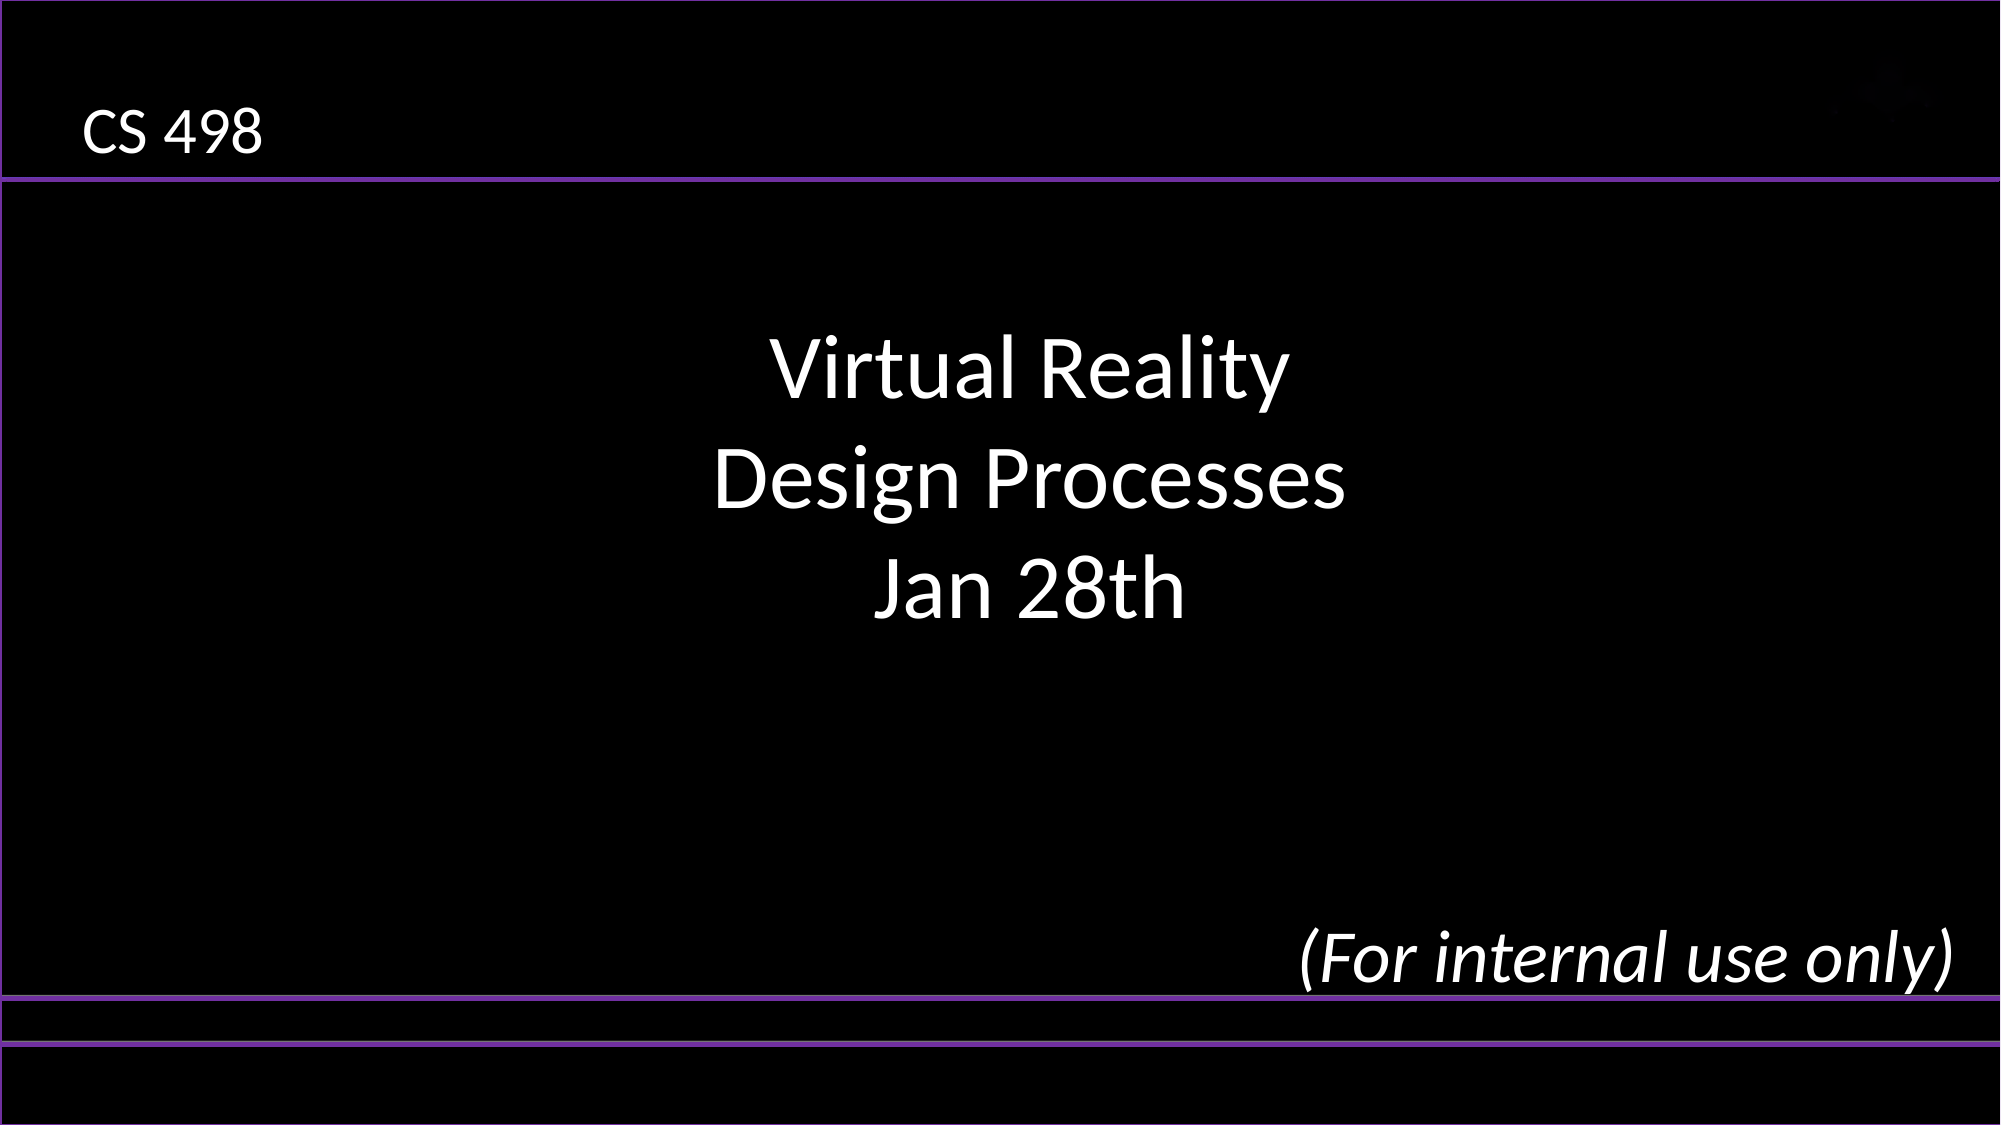

CS 498

Virtual Reality
Design Processes
Jan 28th

(For internal use only)